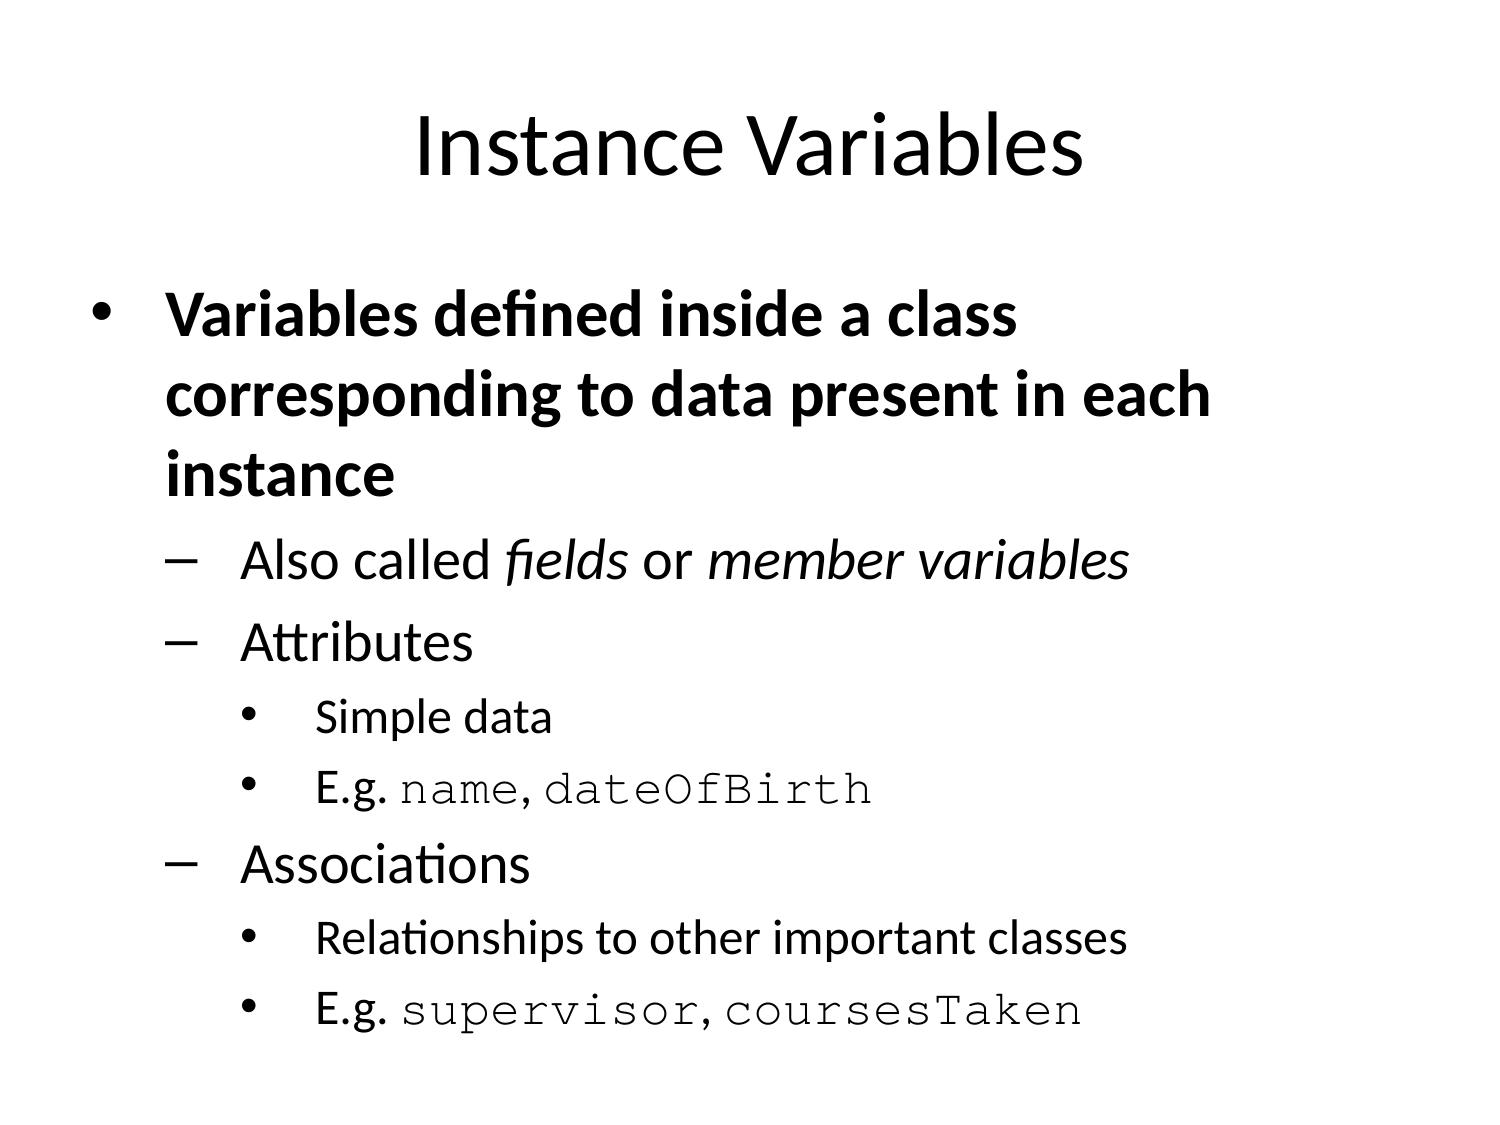

# Instance Variables
Variables defined inside a class corresponding to data present in each instance
Also called fields or member variables
Attributes
Simple data
E.g. name, dateOfBirth
Associations
Relationships to other important classes
E.g. supervisor, coursesTaken